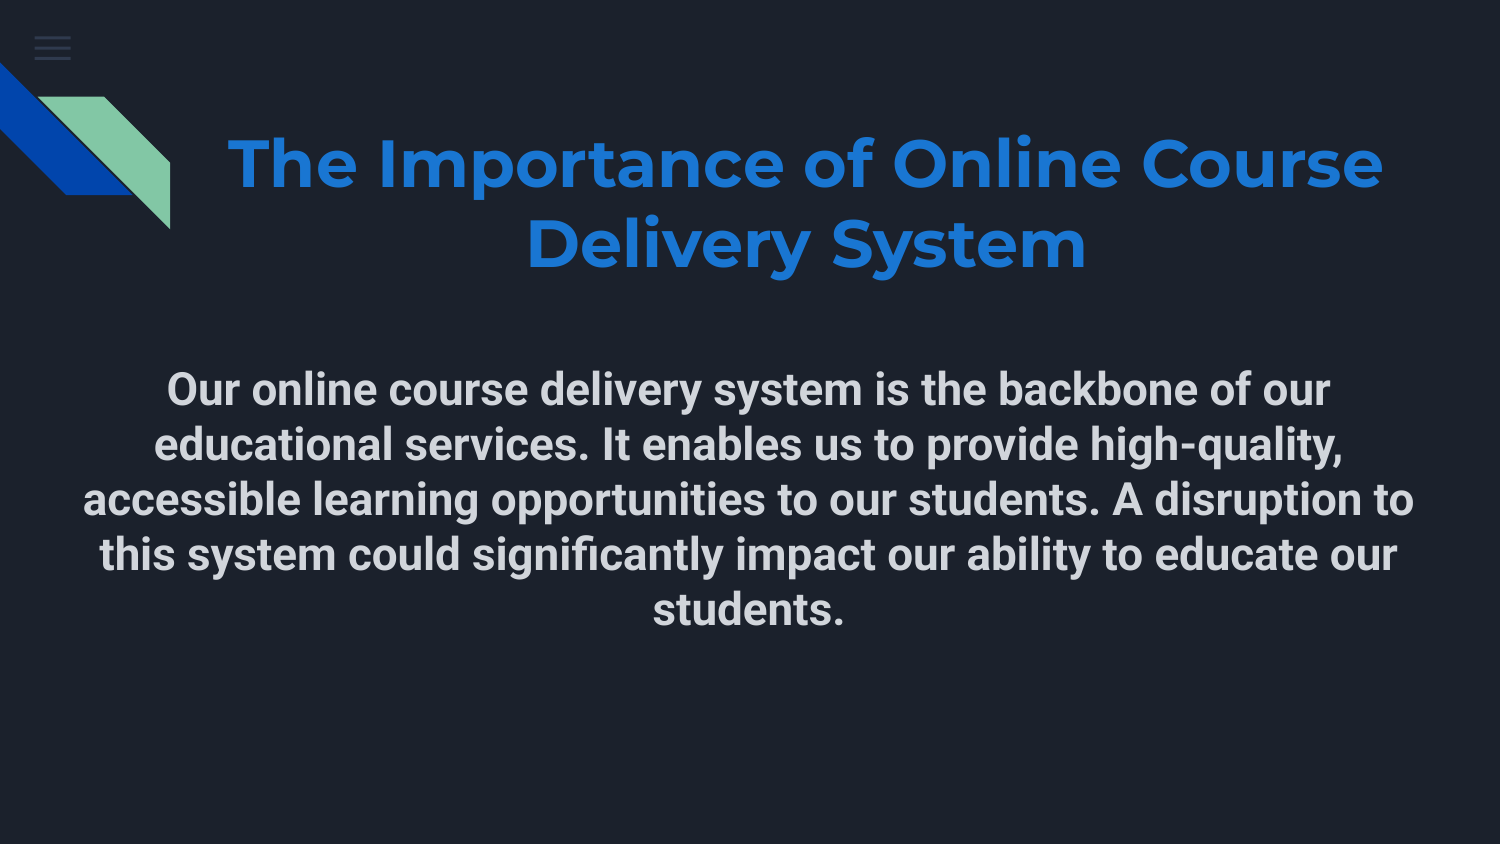

# The Importance of Online Course Delivery System
Our online course delivery system is the backbone of our educational services. It enables us to provide high-quality, accessible learning opportunities to our students. A disruption to this system could significantly impact our ability to educate our students.